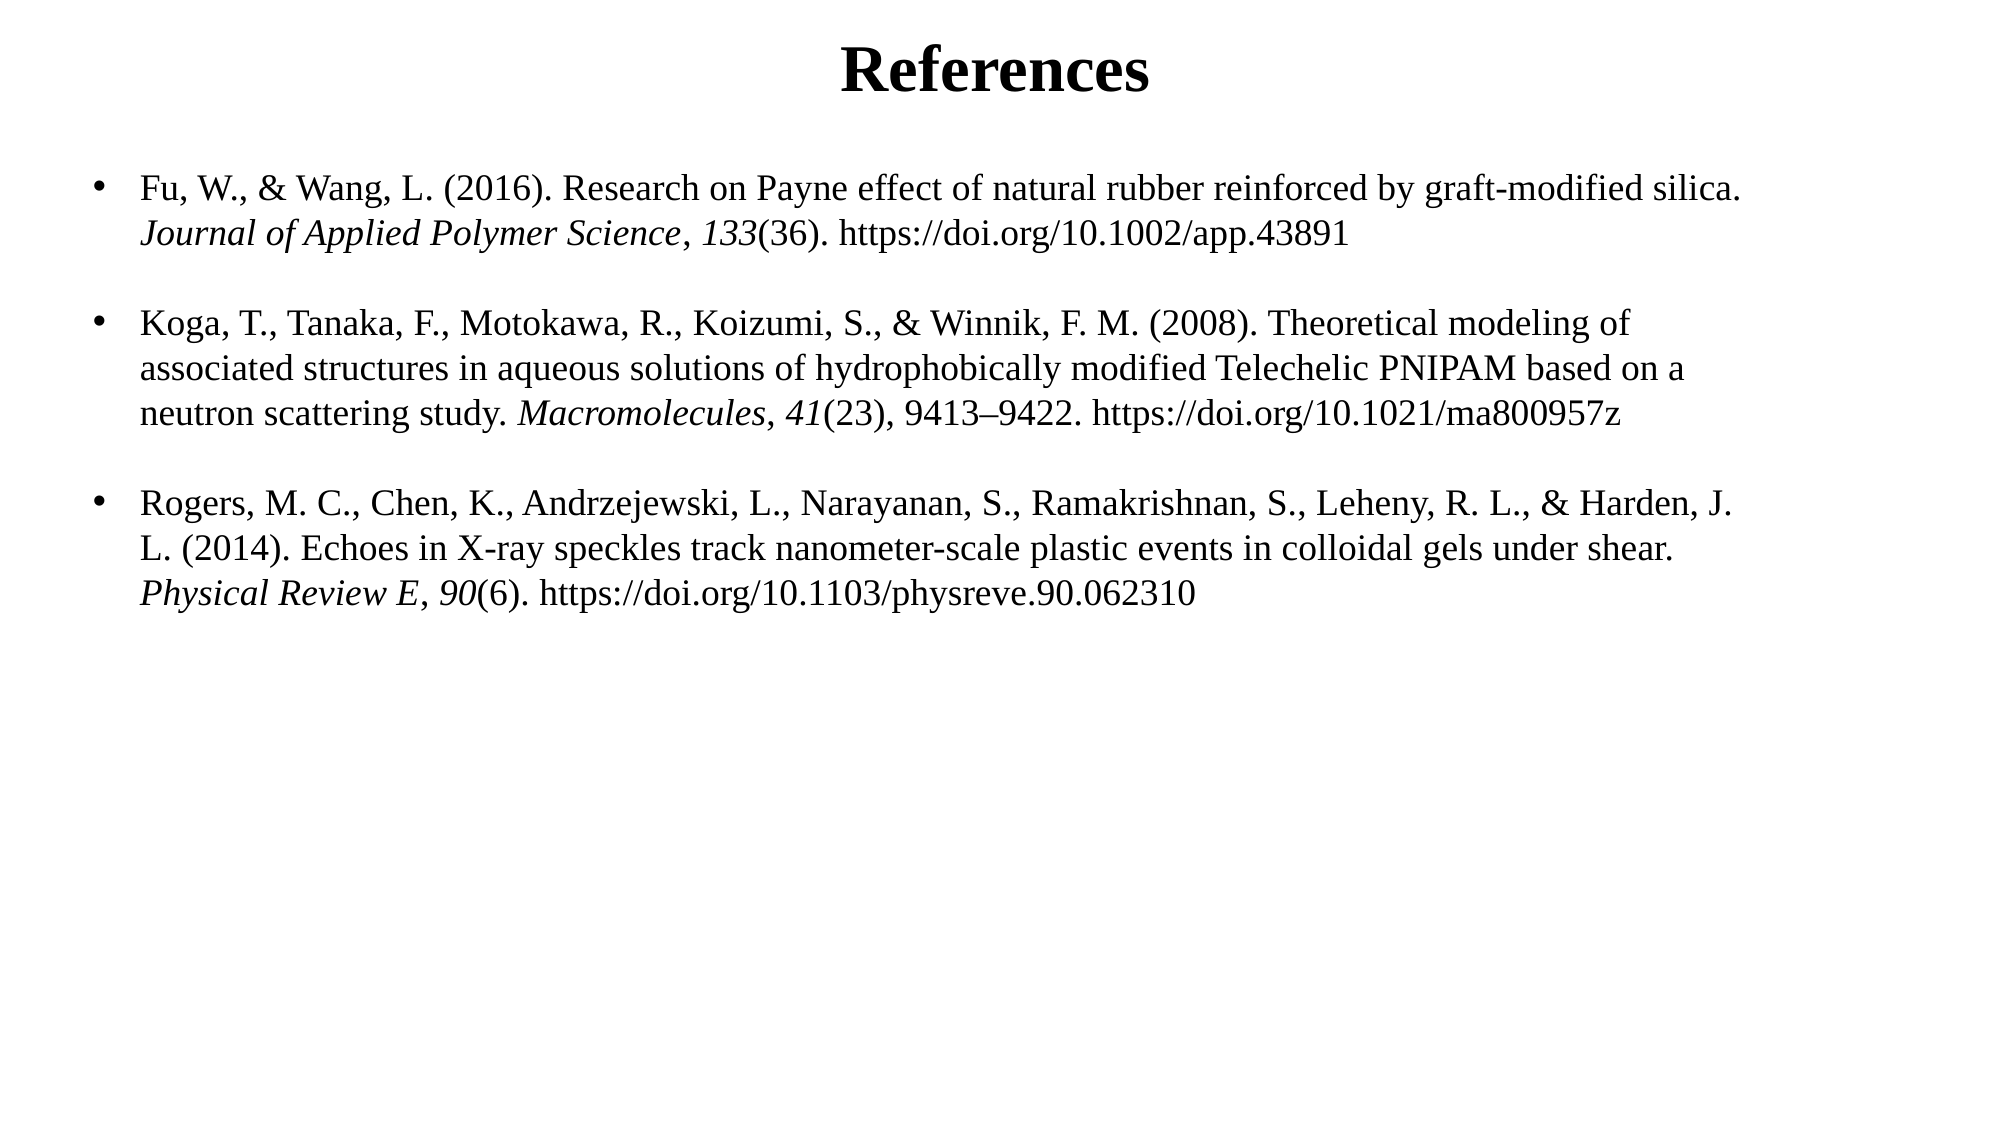

References
Fu, W., & Wang, L. (2016). Research on Payne effect of natural rubber reinforced by graft‐modified silica. Journal of Applied Polymer Science, 133(36). https://doi.org/10.1002/app.43891

Koga, T., Tanaka, F., Motokawa, R., Koizumi, S., & Winnik, F. M. (2008). Theoretical modeling of associated structures in aqueous solutions of hydrophobically modified Telechelic PNIPAM based on a neutron scattering study. Macromolecules, 41(23), 9413–9422. https://doi.org/10.1021/ma800957z

Rogers, M. C., Chen, K., Andrzejewski, L., Narayanan, S., Ramakrishnan, S., Leheny, R. L., & Harden, J. L. (2014). Echoes in X-ray speckles track nanometer-scale plastic events in colloidal gels under shear. Physical Review E, 90(6). https://doi.org/10.1103/physreve.90.062310